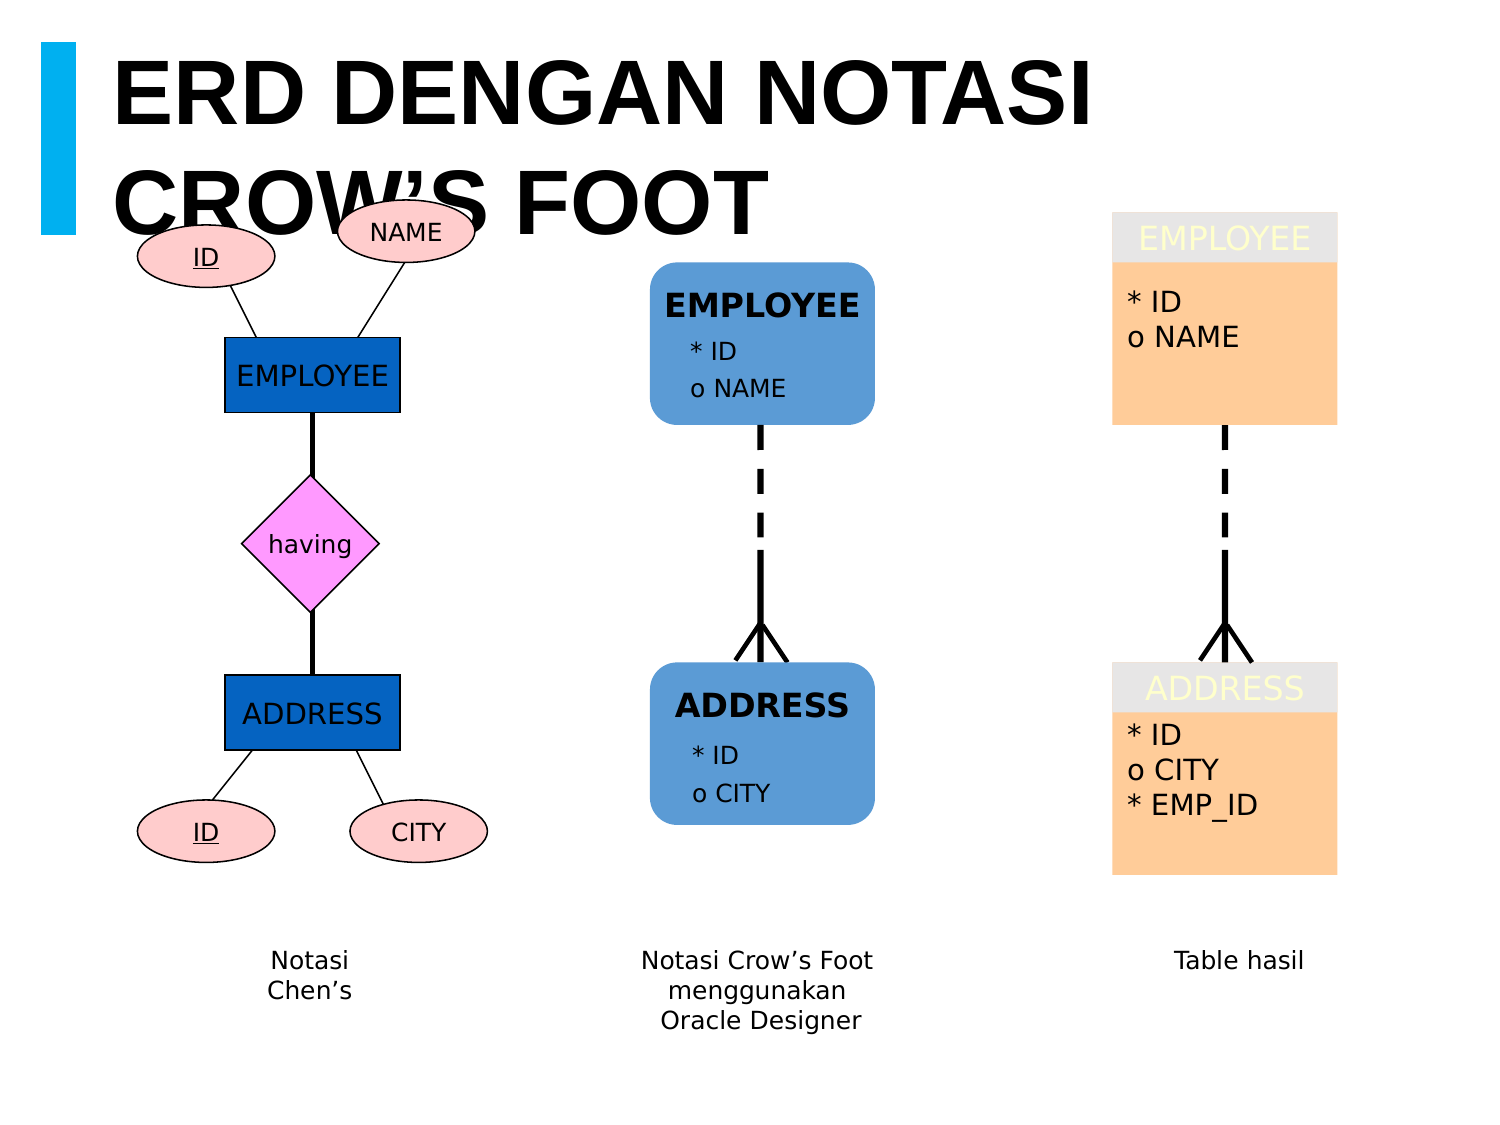

ERD DENGAN NOTASI CROW’S FOOT
NAME
* ID
o NAME
EMPLOYEE
ID

EMPLOYEE

* ID
o NAME
EMPLOYEE

having
ADDRESS

* ID
o CITY
* EMP_ID
ADDRESS
ADDRESS
* ID
o CITY

ID
CITY
Notasi
Chen’s
Notasi Crow’s Foot
menggunakan
Oracle Designer
Table hasil